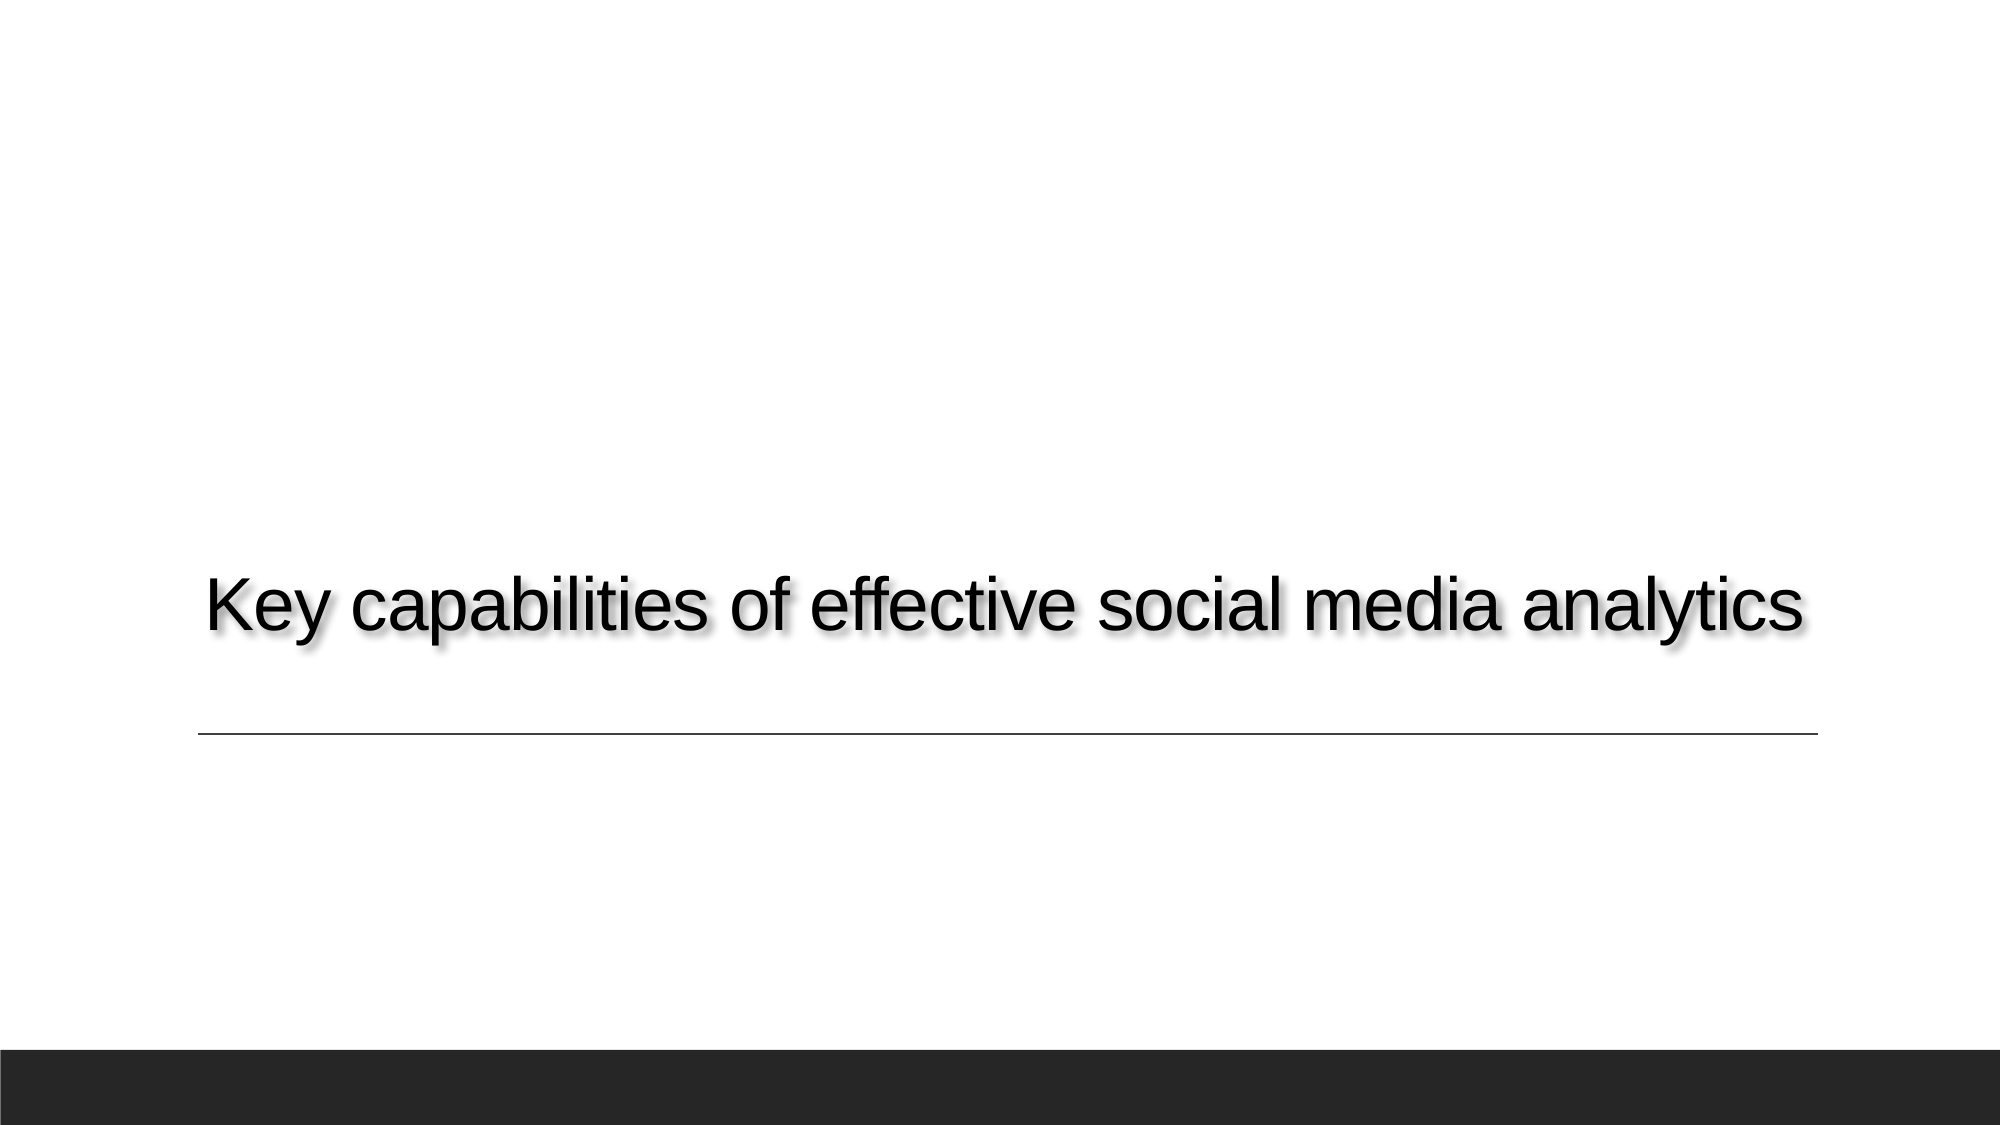

# Key capabilities of effective social media analytics